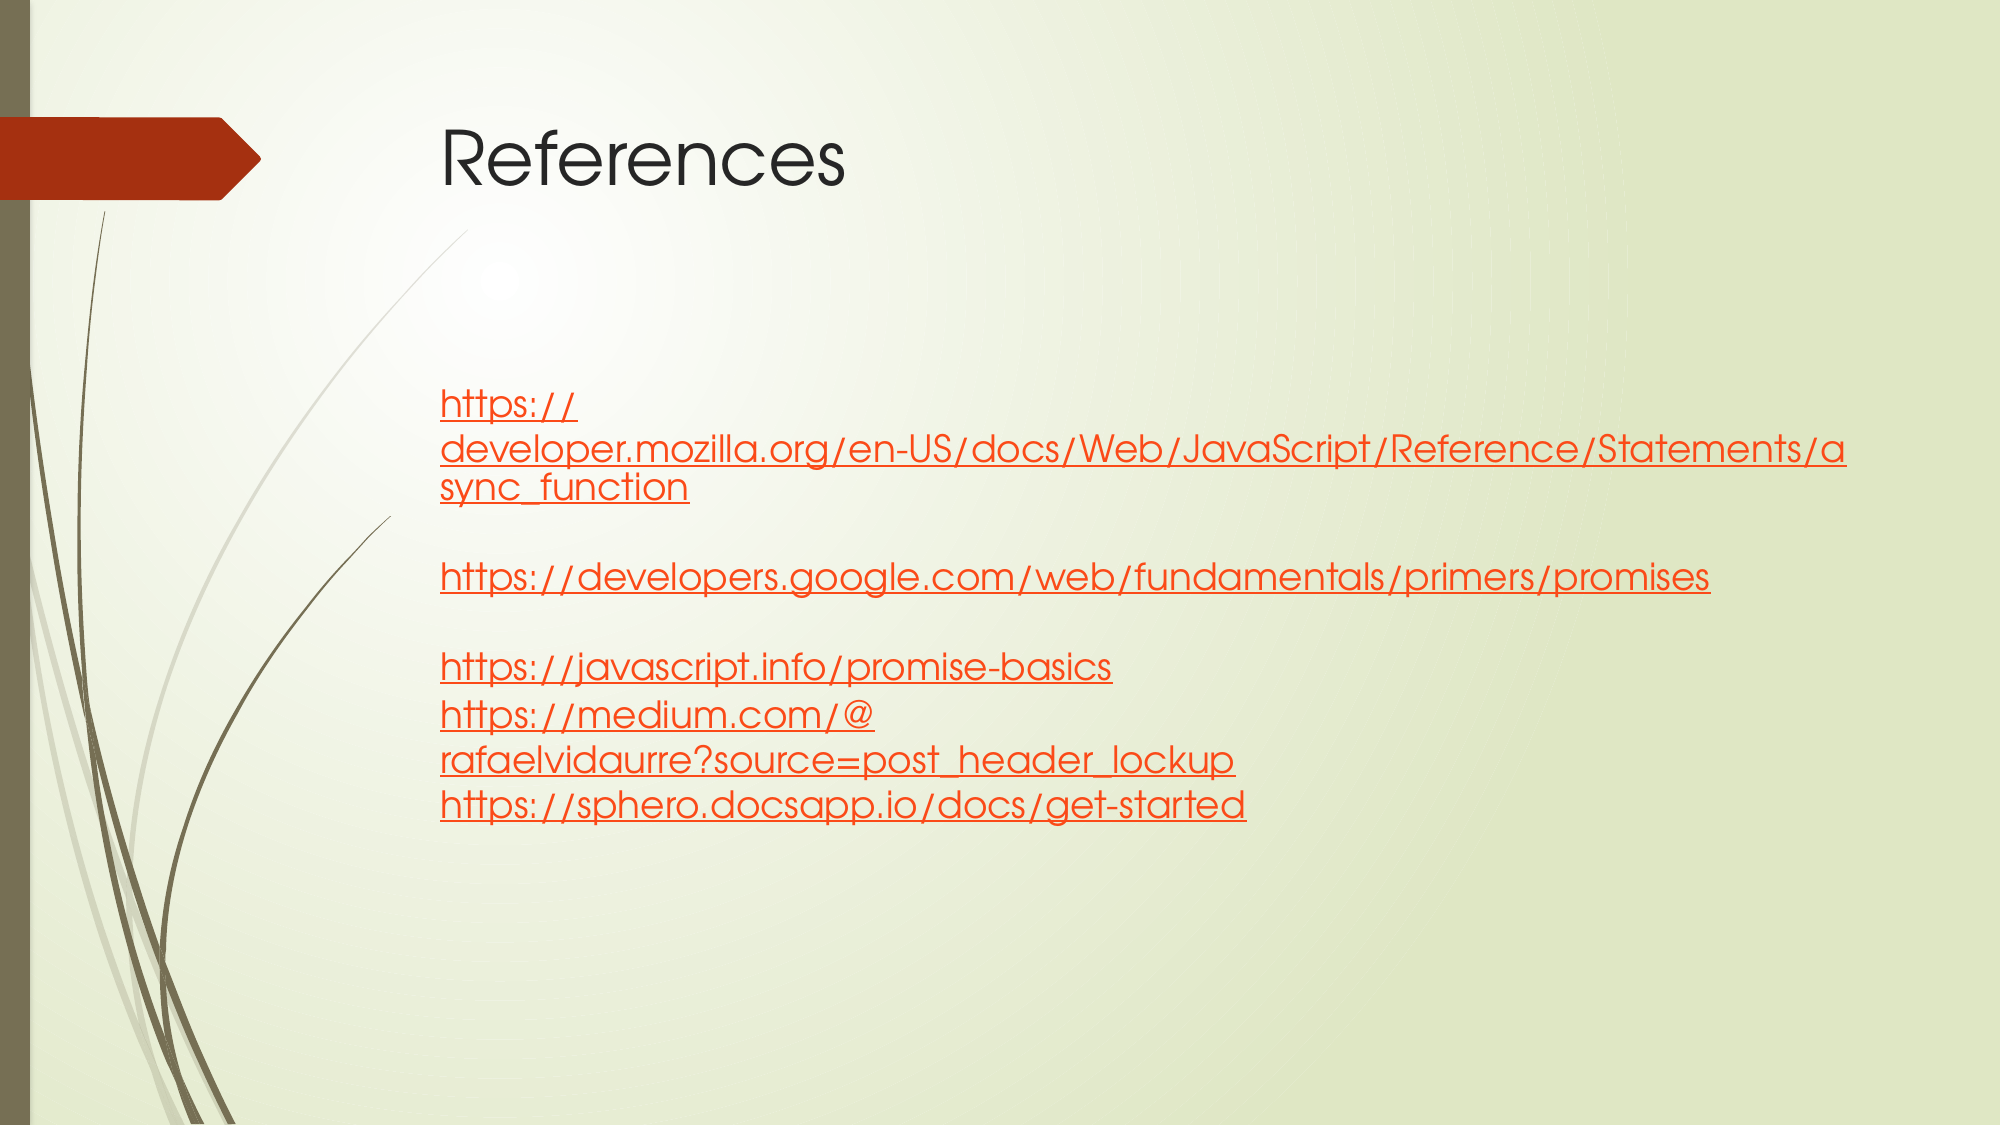

# References
https://developer.mozilla.org/en-US/docs/Web/JavaScript/Reference/Statements/async_function

https://developers.google.com/web/fundamentals/primers/promises

https://javascript.info/promise-basics

https://medium.com/@rafaelvidaurre?source=post_header_lockup
https://sphero.docsapp.io/docs/get-started